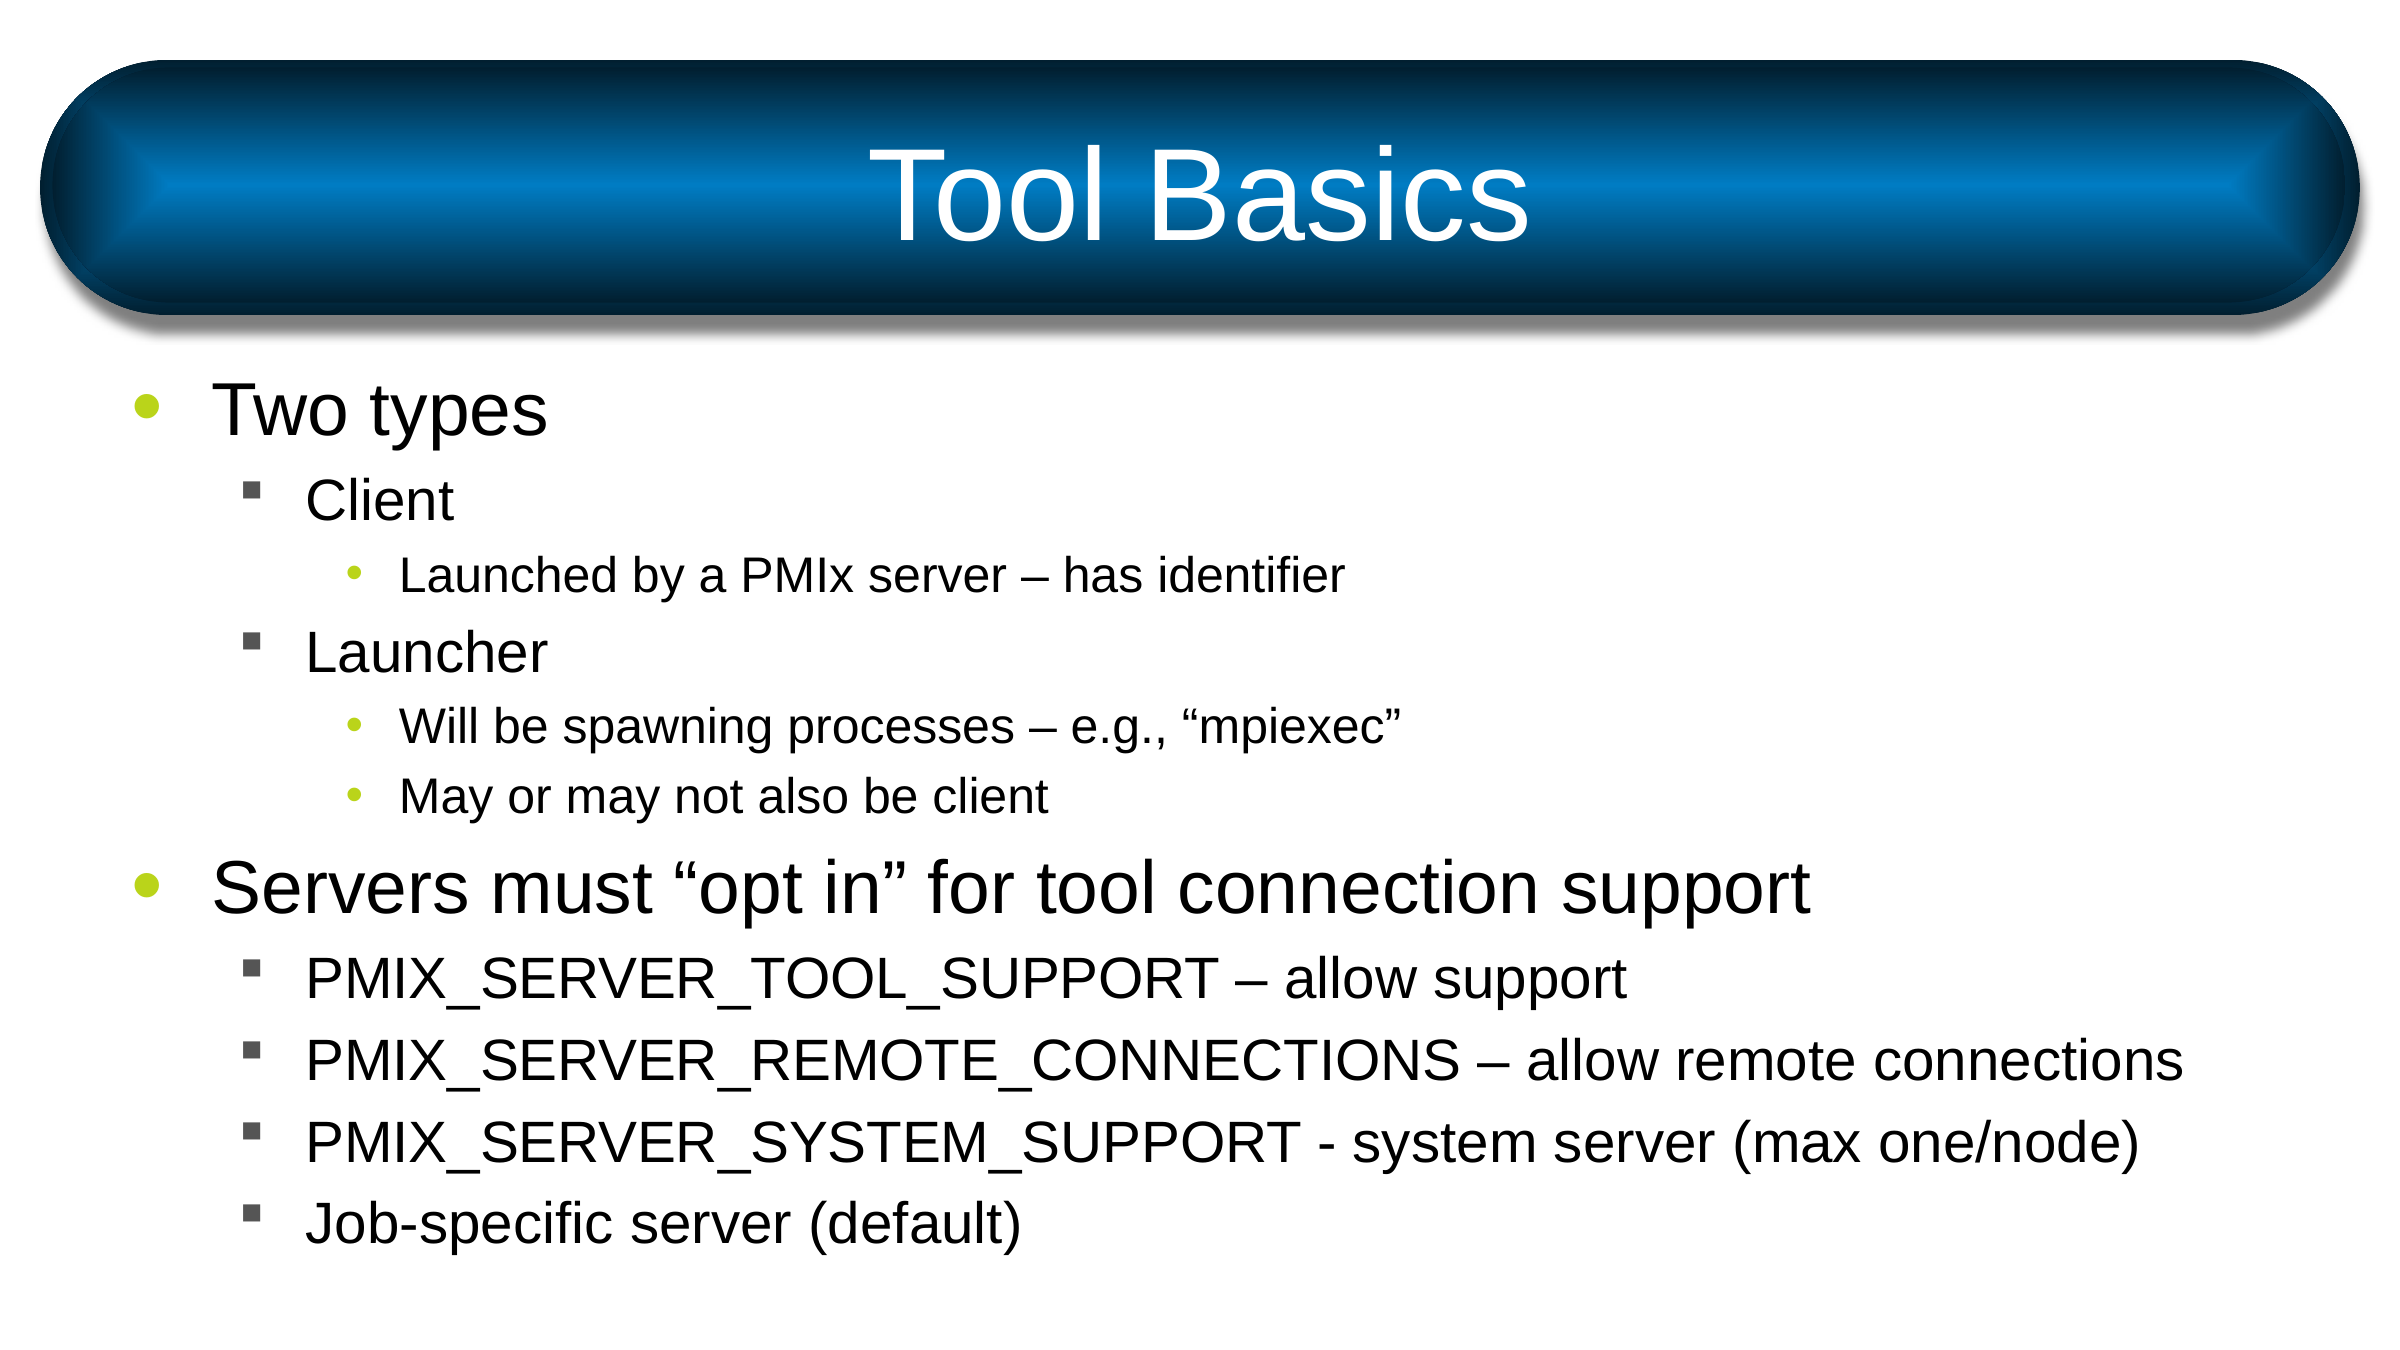

# Tool Basics
Two types
Client
Launched by a PMIx server – has identifier
Launcher
Will be spawning processes – e.g., “mpiexec”
May or may not also be client
Servers must “opt in” for tool connection support
PMIX_SERVER_TOOL_SUPPORT – allow support
PMIX_SERVER_REMOTE_CONNECTIONS – allow remote connections
PMIX_SERVER_SYSTEM_SUPPORT - system server (max one/node)
Job-specific server (default)